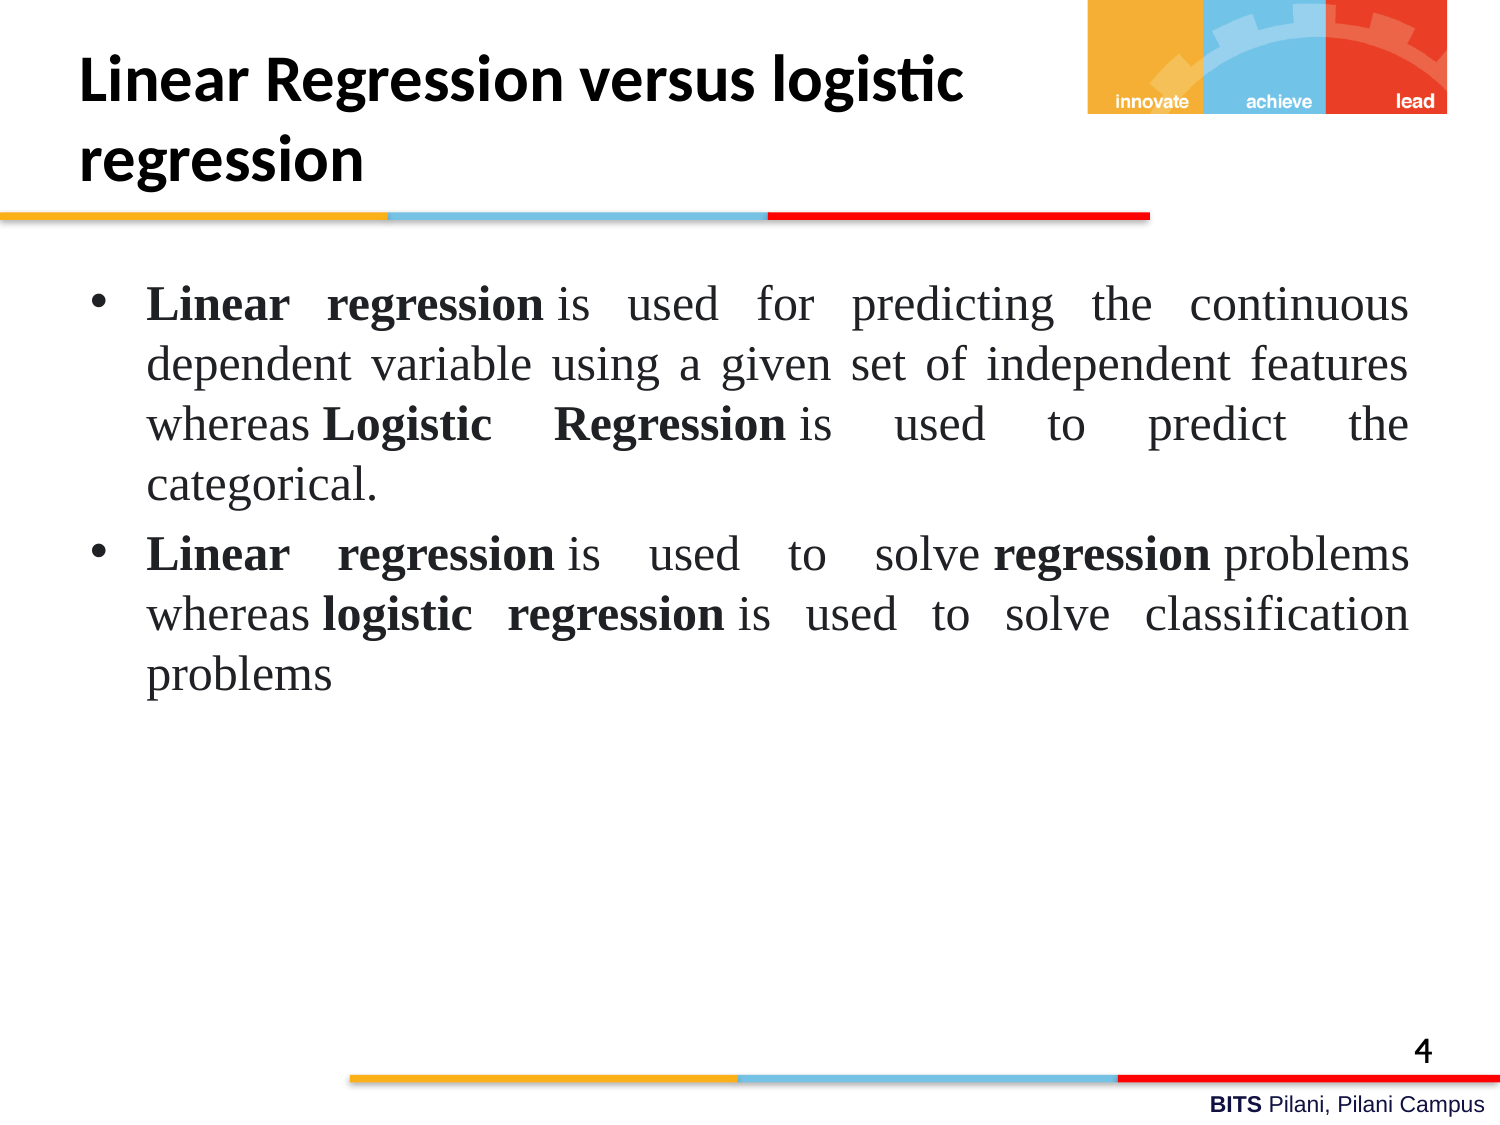

# Linear Regression versus logistic regression
Linear regression is used for predicting the continuous dependent variable using a given set of independent features whereas Logistic Regression is used to predict the categorical.
Linear regression is used to solve regression problems whereas logistic regression is used to solve classification problems
4